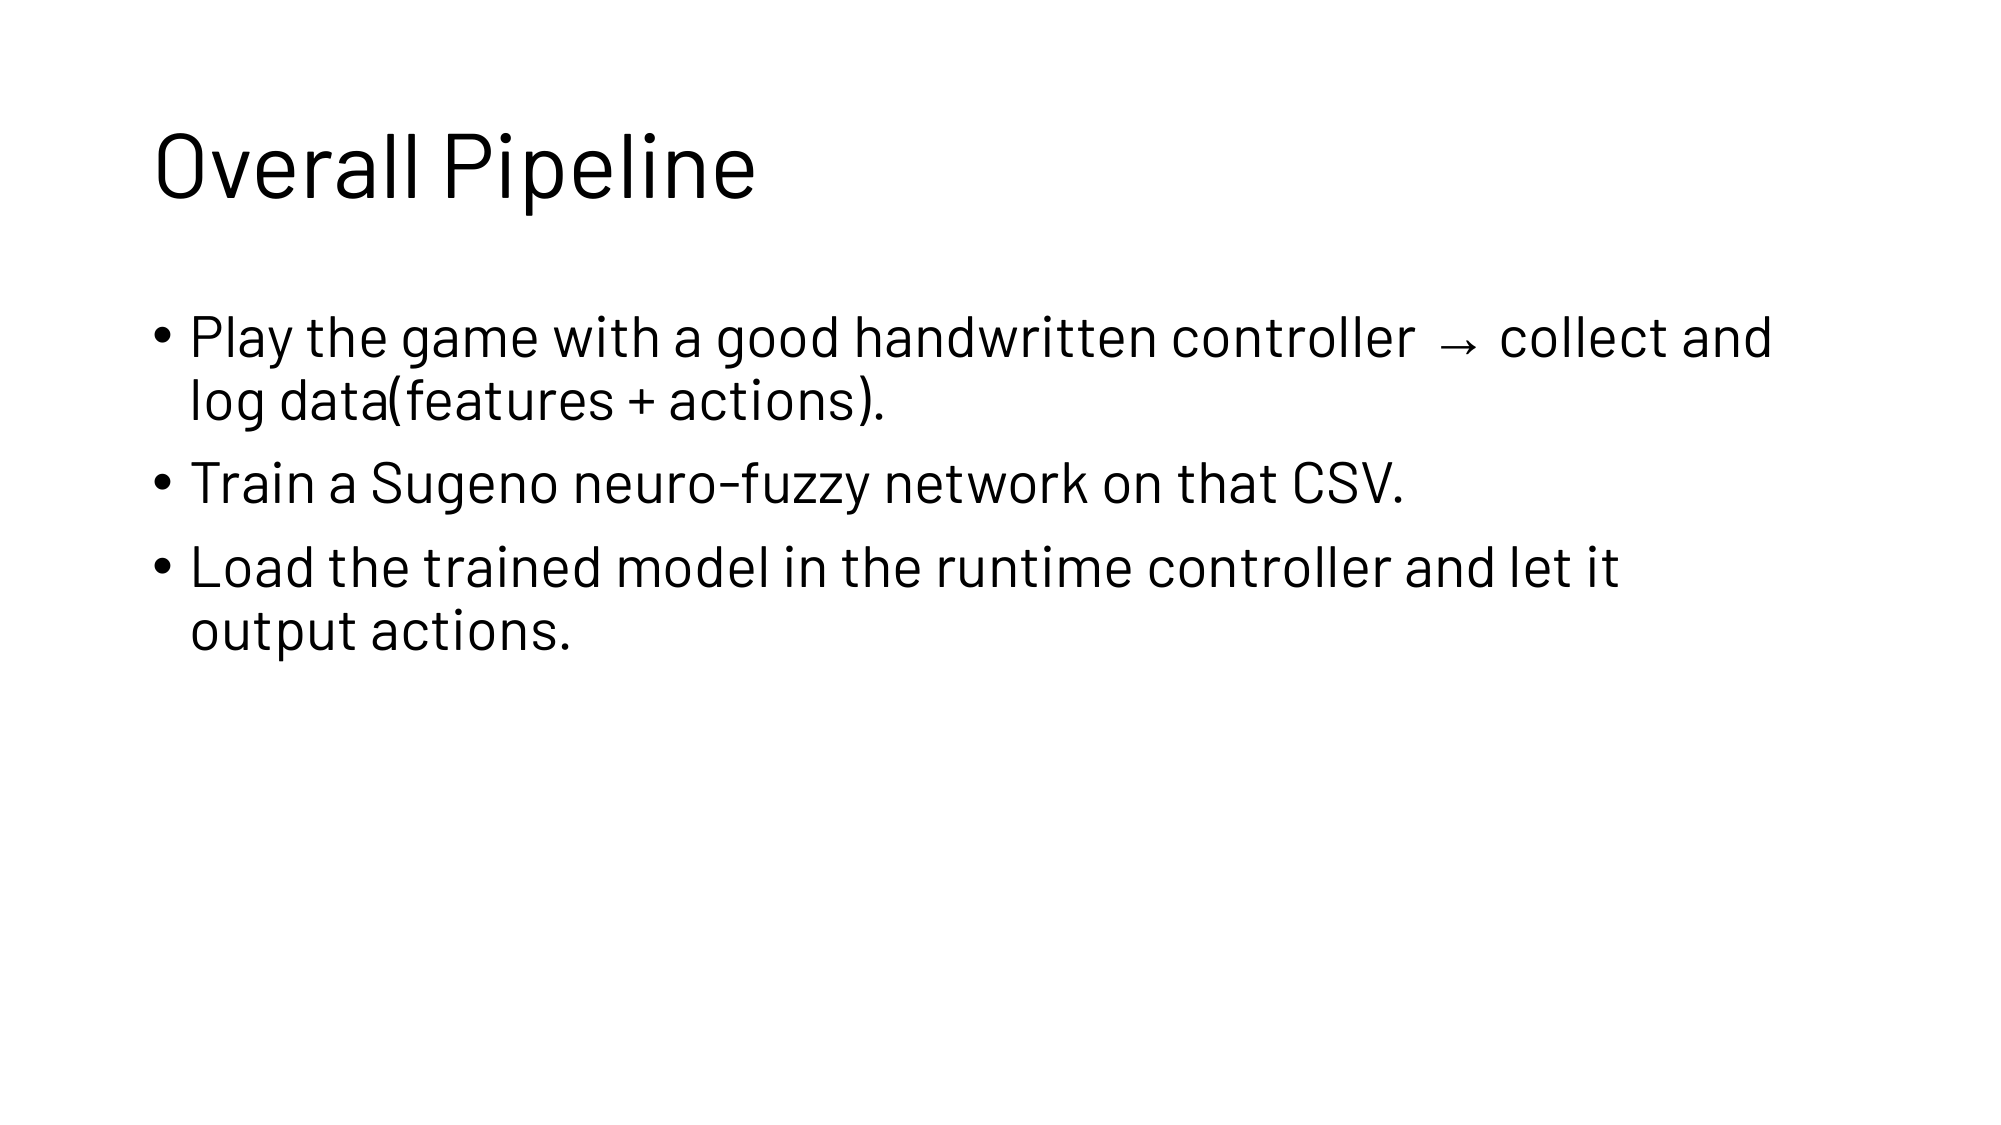

# Overall Pipeline
Play the game with a good handwritten controller → collect and log data(features + actions).
Train a Sugeno neuro-fuzzy network on that CSV.
Load the trained model in the runtime controller and let it output actions.